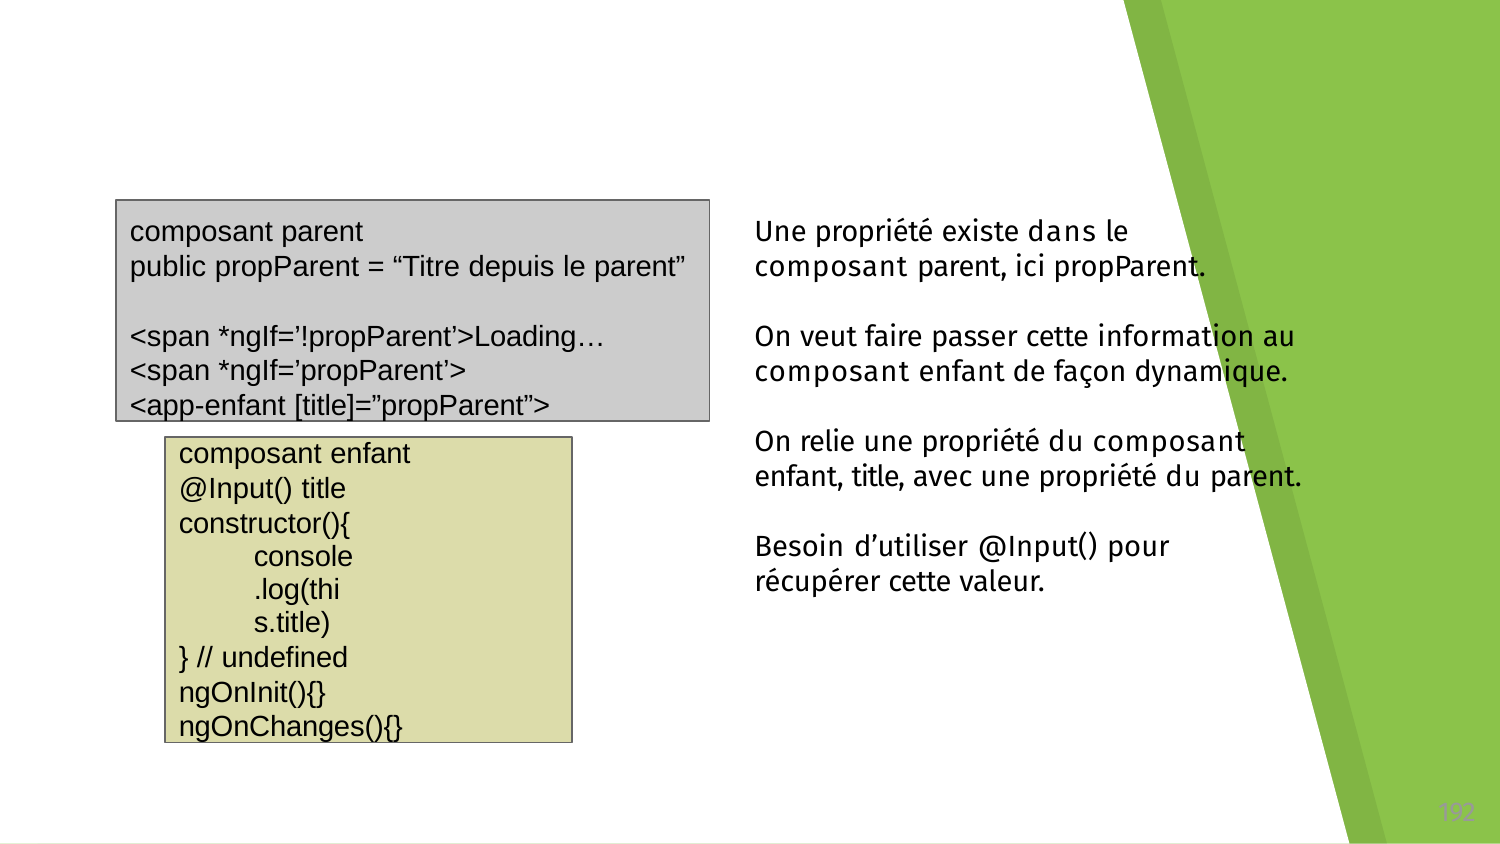

composant parent
public propParent = “Titre depuis le parent”

<span *ngIf=’!propParent’>Loading…
<span *ngIf=’propParent’>
<app-enfant [title]=”propParent”>
Une propriété existe dans le composant parent, ici propParent.
On veut faire passer cette information au composant enfant de façon dynamique.
On relie une propriété du composant enfant, title, avec une propriété du parent.
composant enfant
@Input() title constructor(){
console.log(this.title)
} // undefined ngOnInit(){} ngOnChanges(){}
Besoin d’utiliser @Input() pour récupérer cette valeur.
192